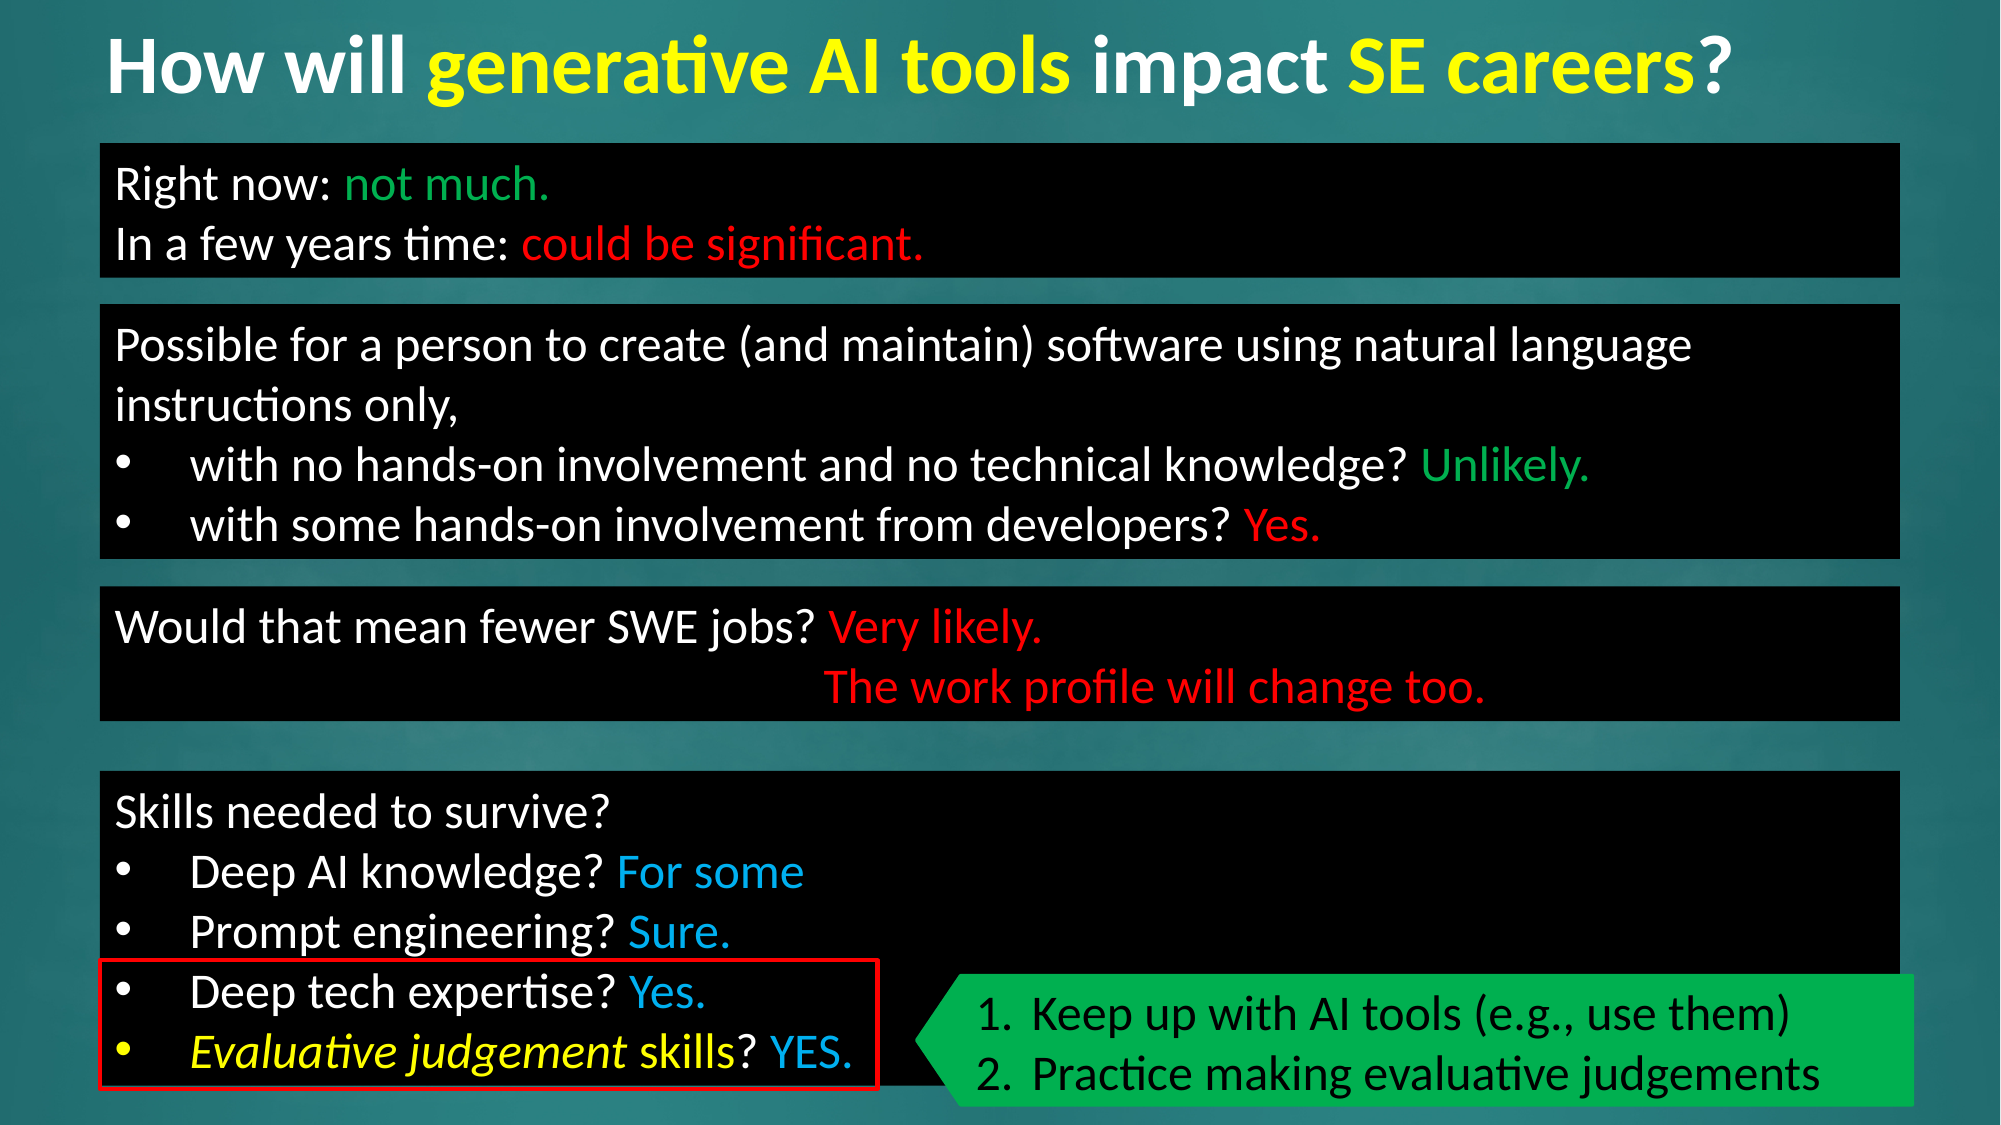

# How will generative AI tools impact SE careers?
Right now: not much.
In a few years time: could be significant.
Possible for a person to create (and maintain) software using natural language instructions only,
with no hands-on involvement and no technical knowledge? Unlikely.
with some hands-on involvement from developers? Yes.
Would that mean fewer SWE jobs? Very likely.
                                                               The work profile will change too.
Skills needed to survive?
Deep AI knowledge? For some
Prompt engineering? Sure.
Deep tech expertise? Yes.
Evaluative judgement skills? YES.

Keep up with AI tools (e.g., use them)
Practice making evaluative judgements